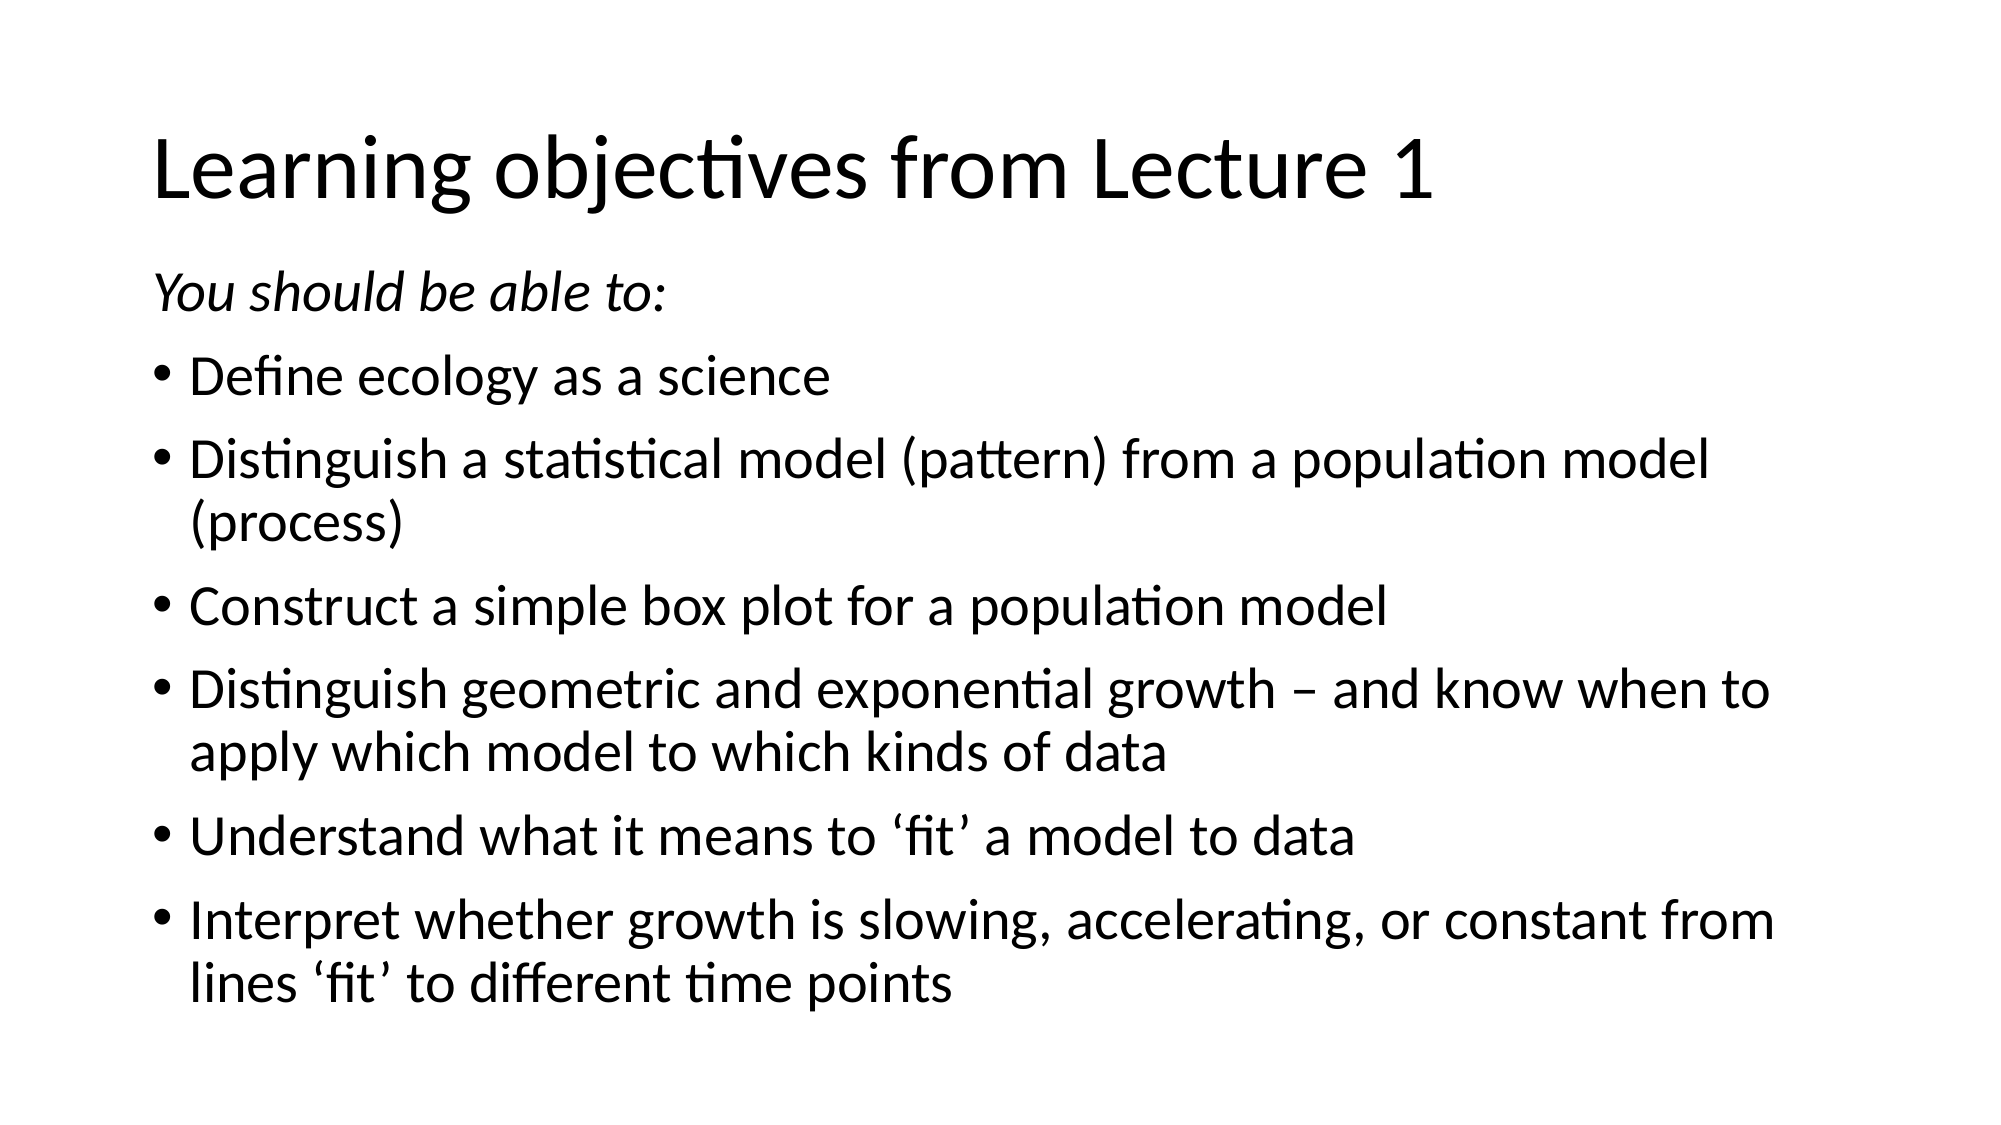

# Learning objectives from Lecture 1
You should be able to:
Define ecology as a science
Distinguish a statistical model (pattern) from a population model (process)
Construct a simple box plot for a population model
Distinguish geometric and exponential growth – and know when to apply which model to which kinds of data
Understand what it means to ‘fit’ a model to data
Interpret whether growth is slowing, accelerating, or constant from lines ‘fit’ to different time points